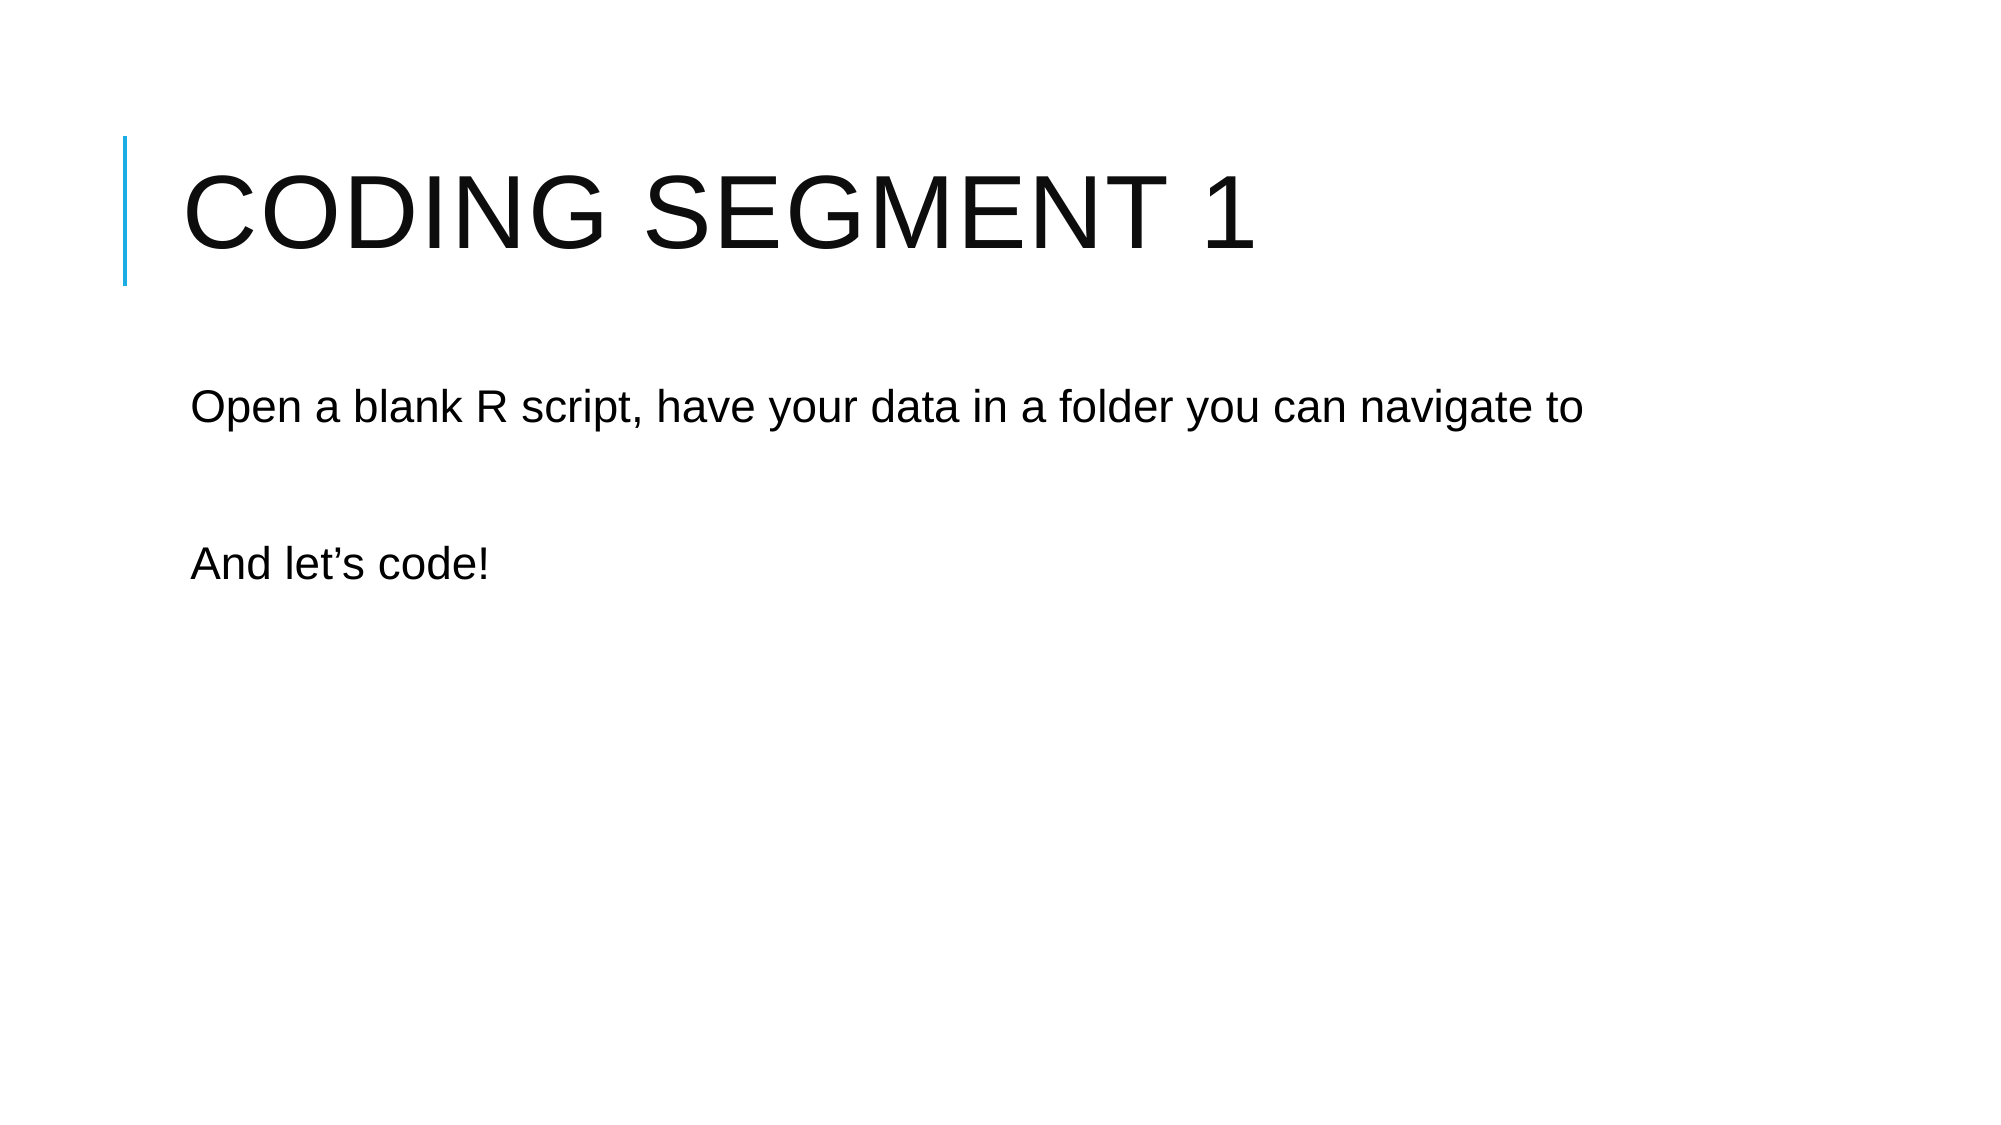

# Coding segment 1
Open a blank R script, have your data in a folder you can navigate to

And let’s code!